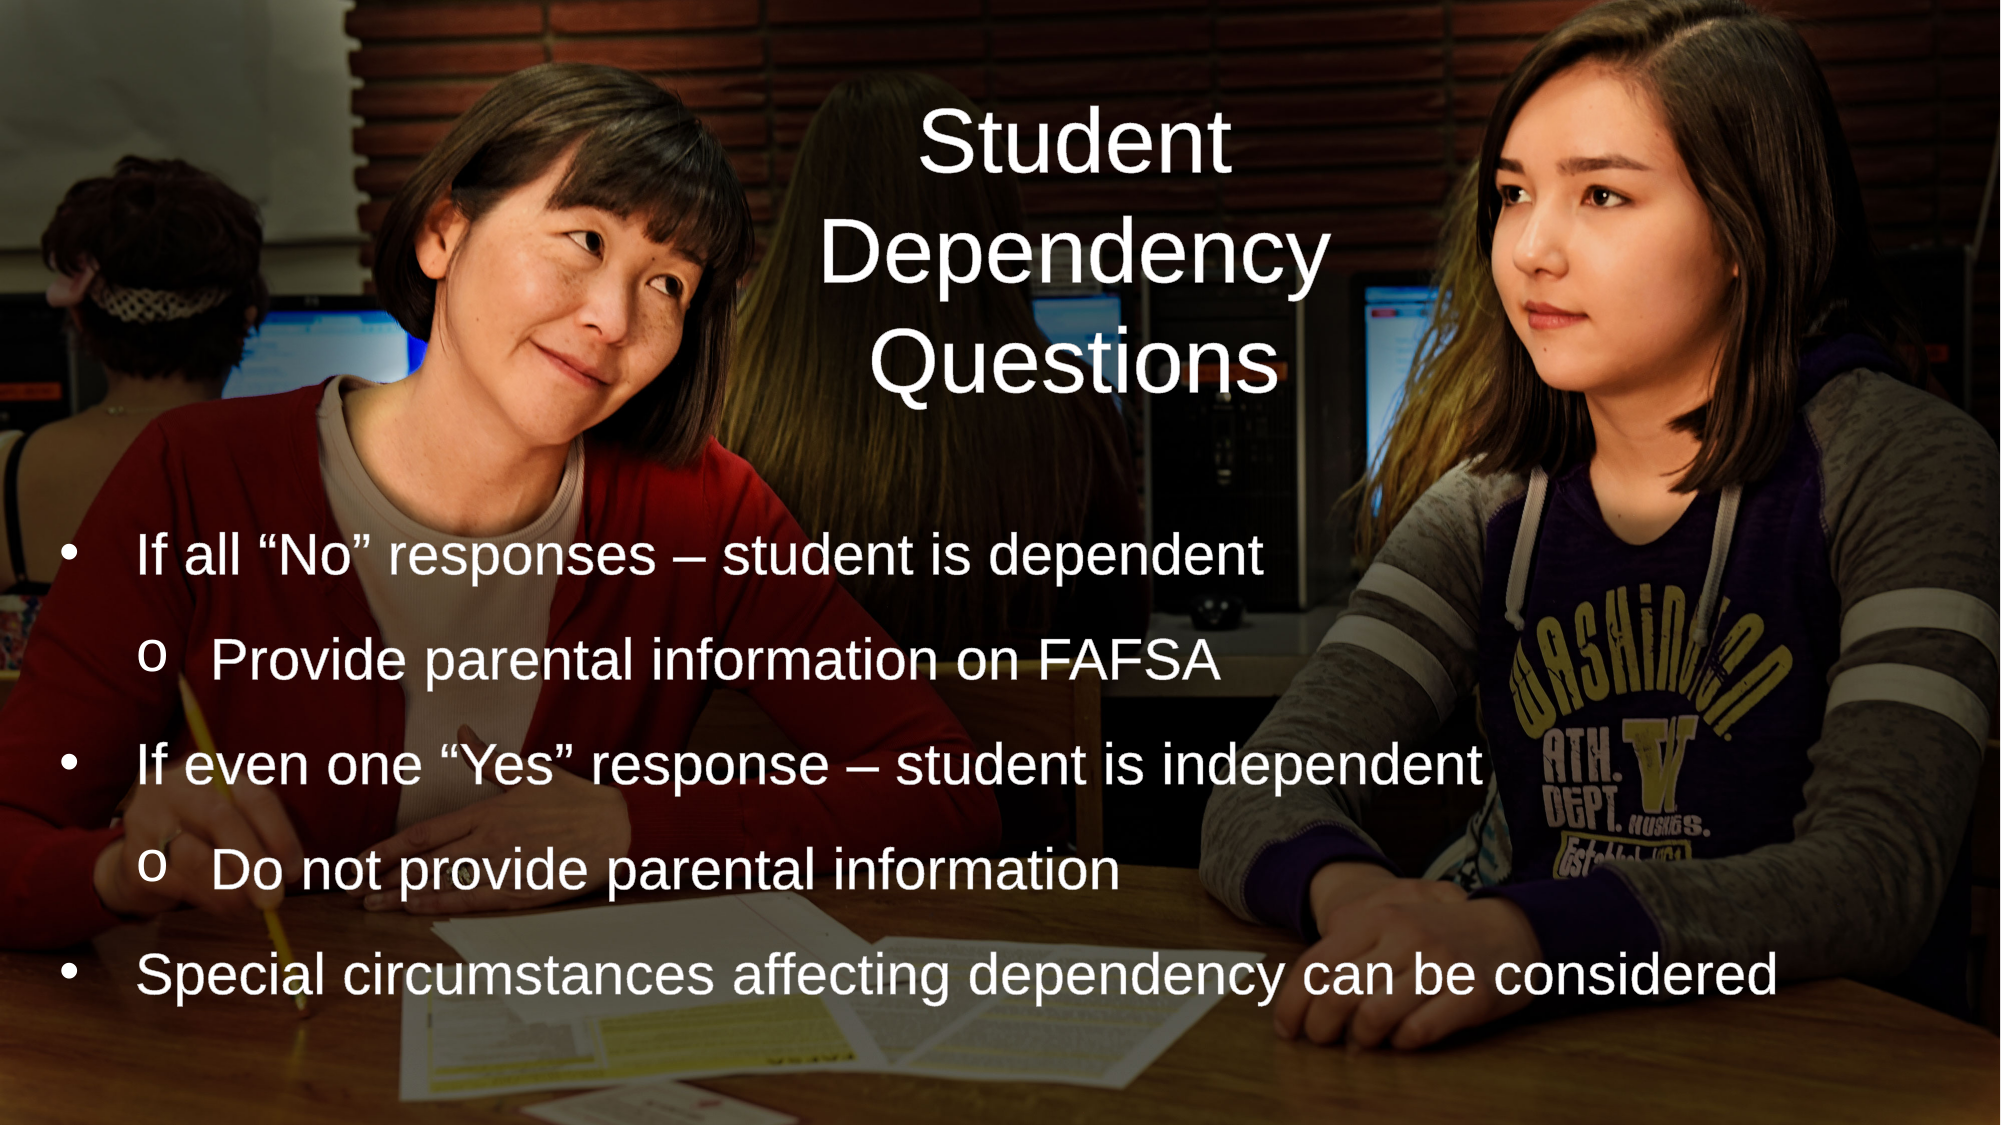

Student Dependency Questions
If all “No” responses – student is dependent
Provide parental information on FAFSA
If even one “Yes” response – student is independent
Do not provide parental information
Special circumstances affecting dependency can be considered